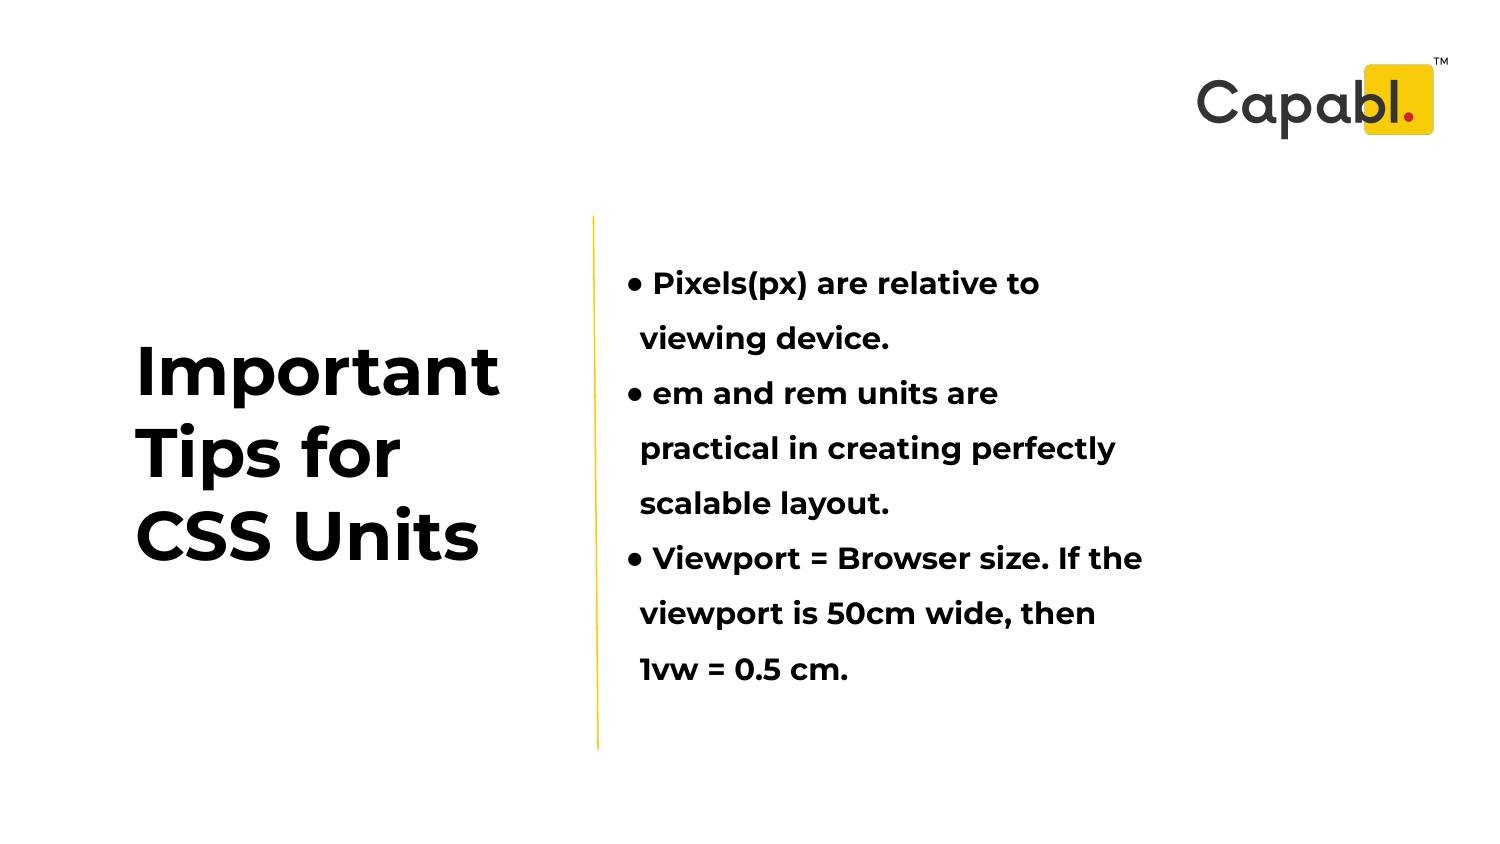

Pixels(px) are relative to viewing device.
 em and rem units are practical in creating perfectly scalable layout.
 Viewport = Browser size. If the viewport is 50cm wide, then 1vw = 0.5 cm.

# Important Tips for CSS Units